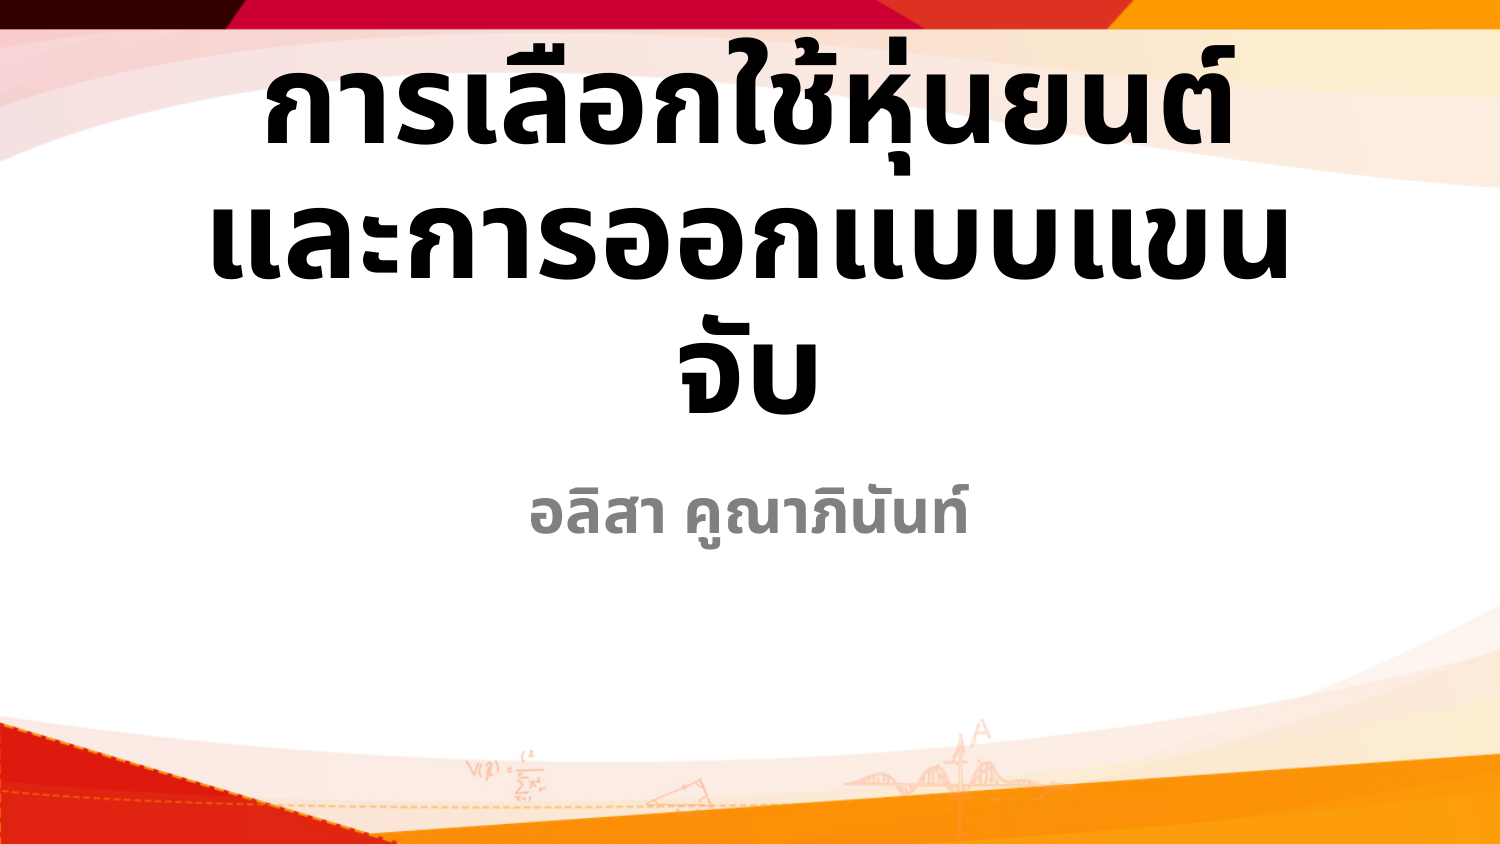

# การเลือกใช้หุ่นยนต์ และการออกแบบแขนจับ
อลิสา คูณาภินันท์